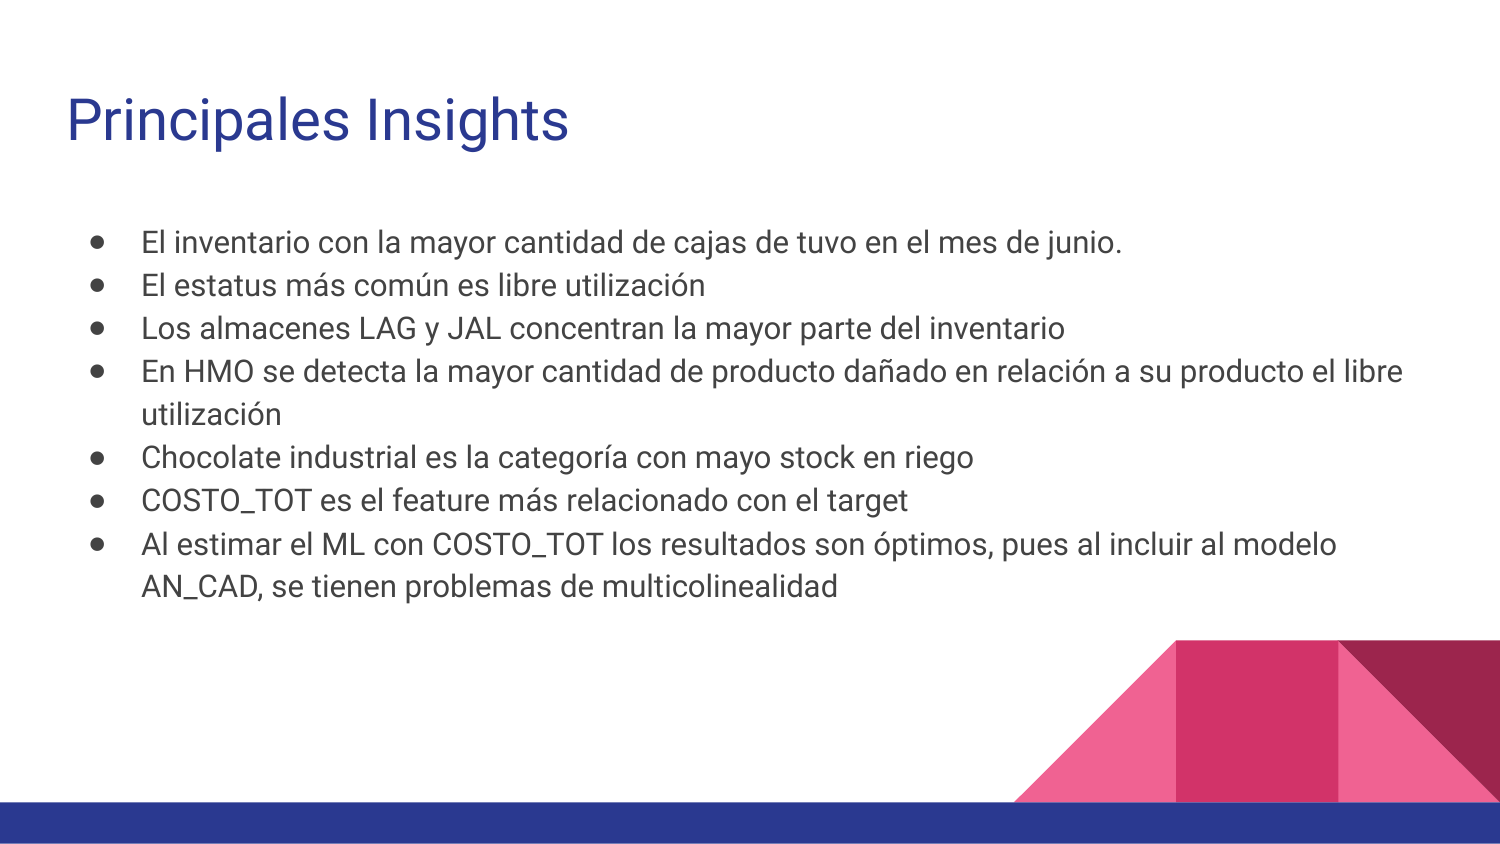

# Principales Insights
El inventario con la mayor cantidad de cajas de tuvo en el mes de junio.
El estatus más común es libre utilización
Los almacenes LAG y JAL concentran la mayor parte del inventario
En HMO se detecta la mayor cantidad de producto dañado en relación a su producto el libre utilización
Chocolate industrial es la categoría con mayo stock en riego
COSTO_TOT es el feature más relacionado con el target
Al estimar el ML con COSTO_TOT los resultados son óptimos, pues al incluir al modelo AN_CAD, se tienen problemas de multicolinealidad